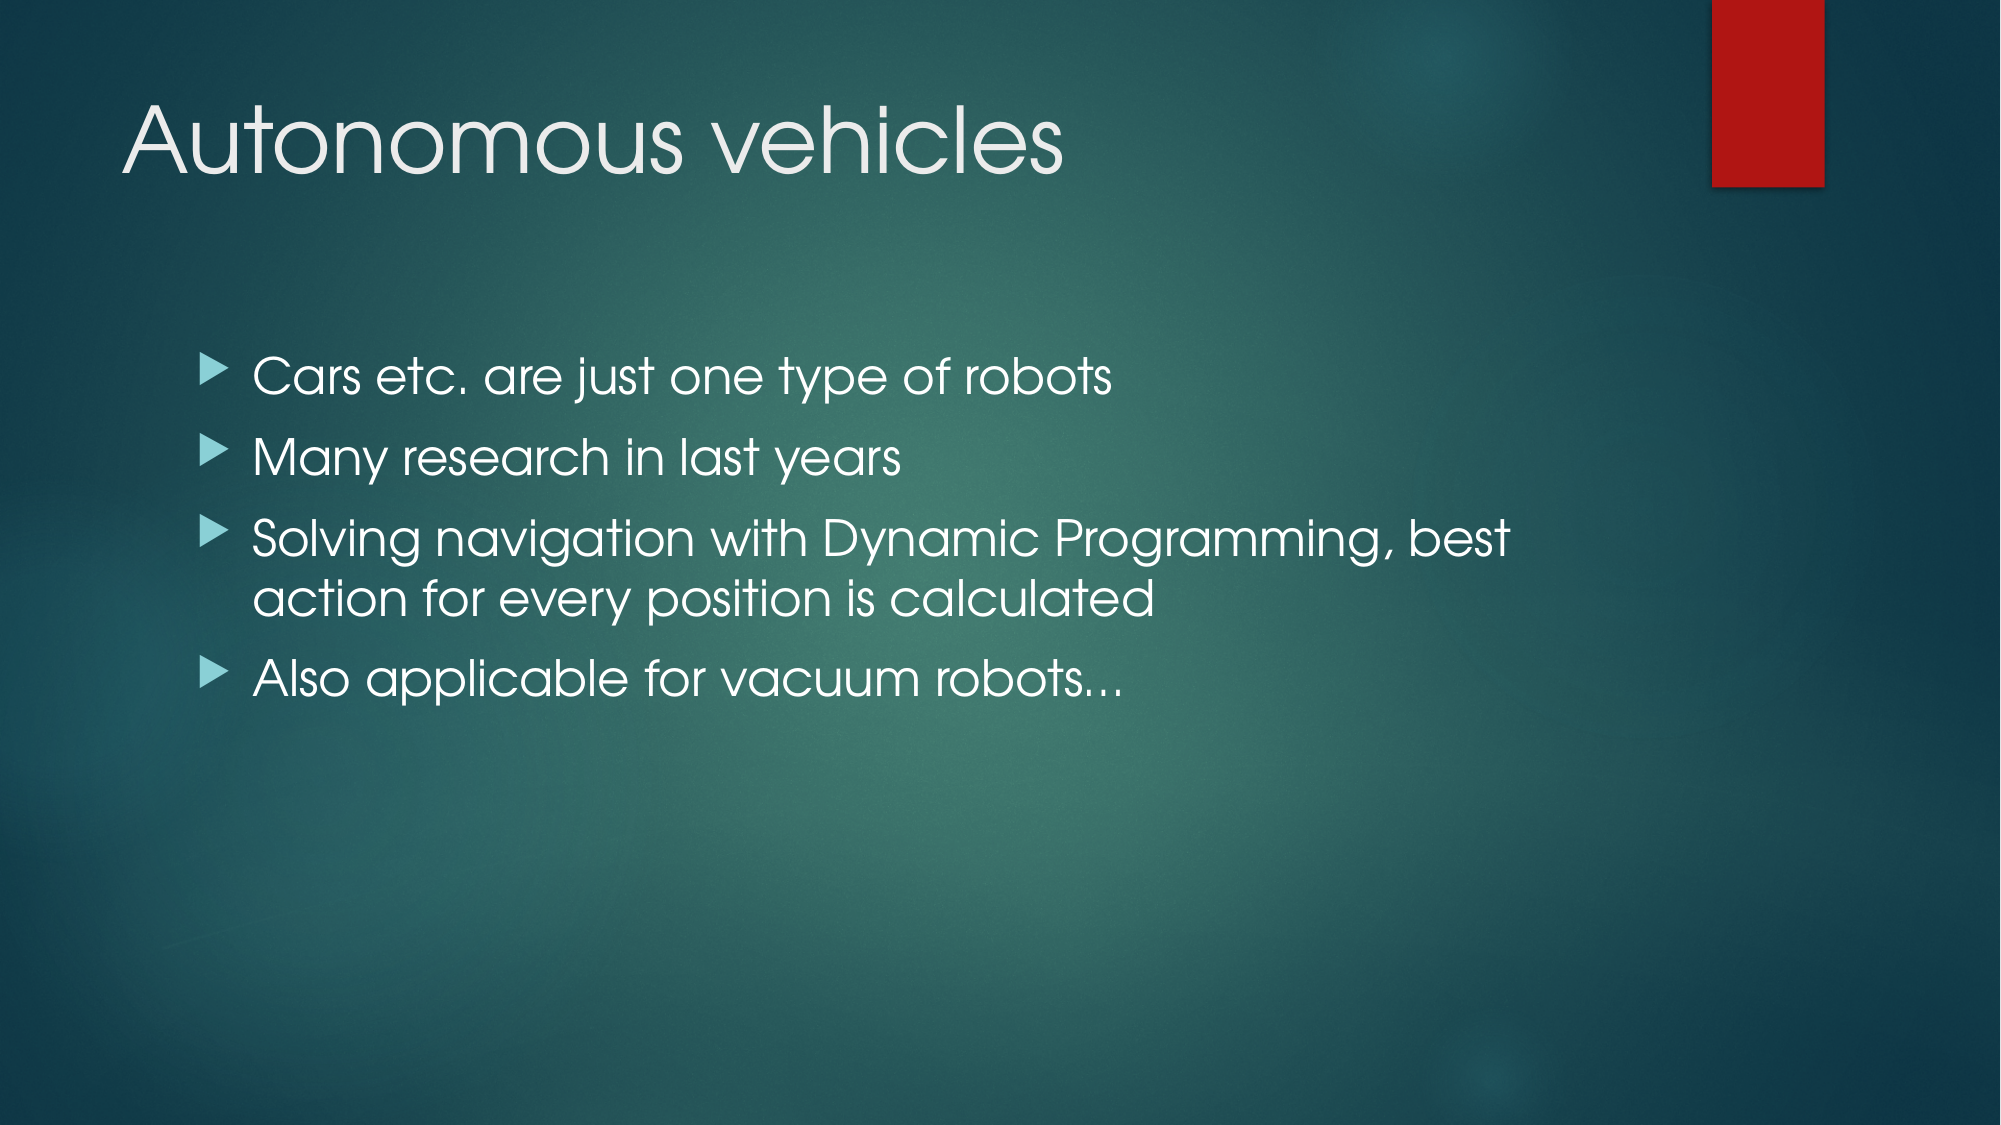

# Autonomous vehicles
Cars etc. are just one type of robots
Many research in last years
Solving navigation with Dynamic Programming, best action for every position is calculated
Also applicable for vacuum robots…